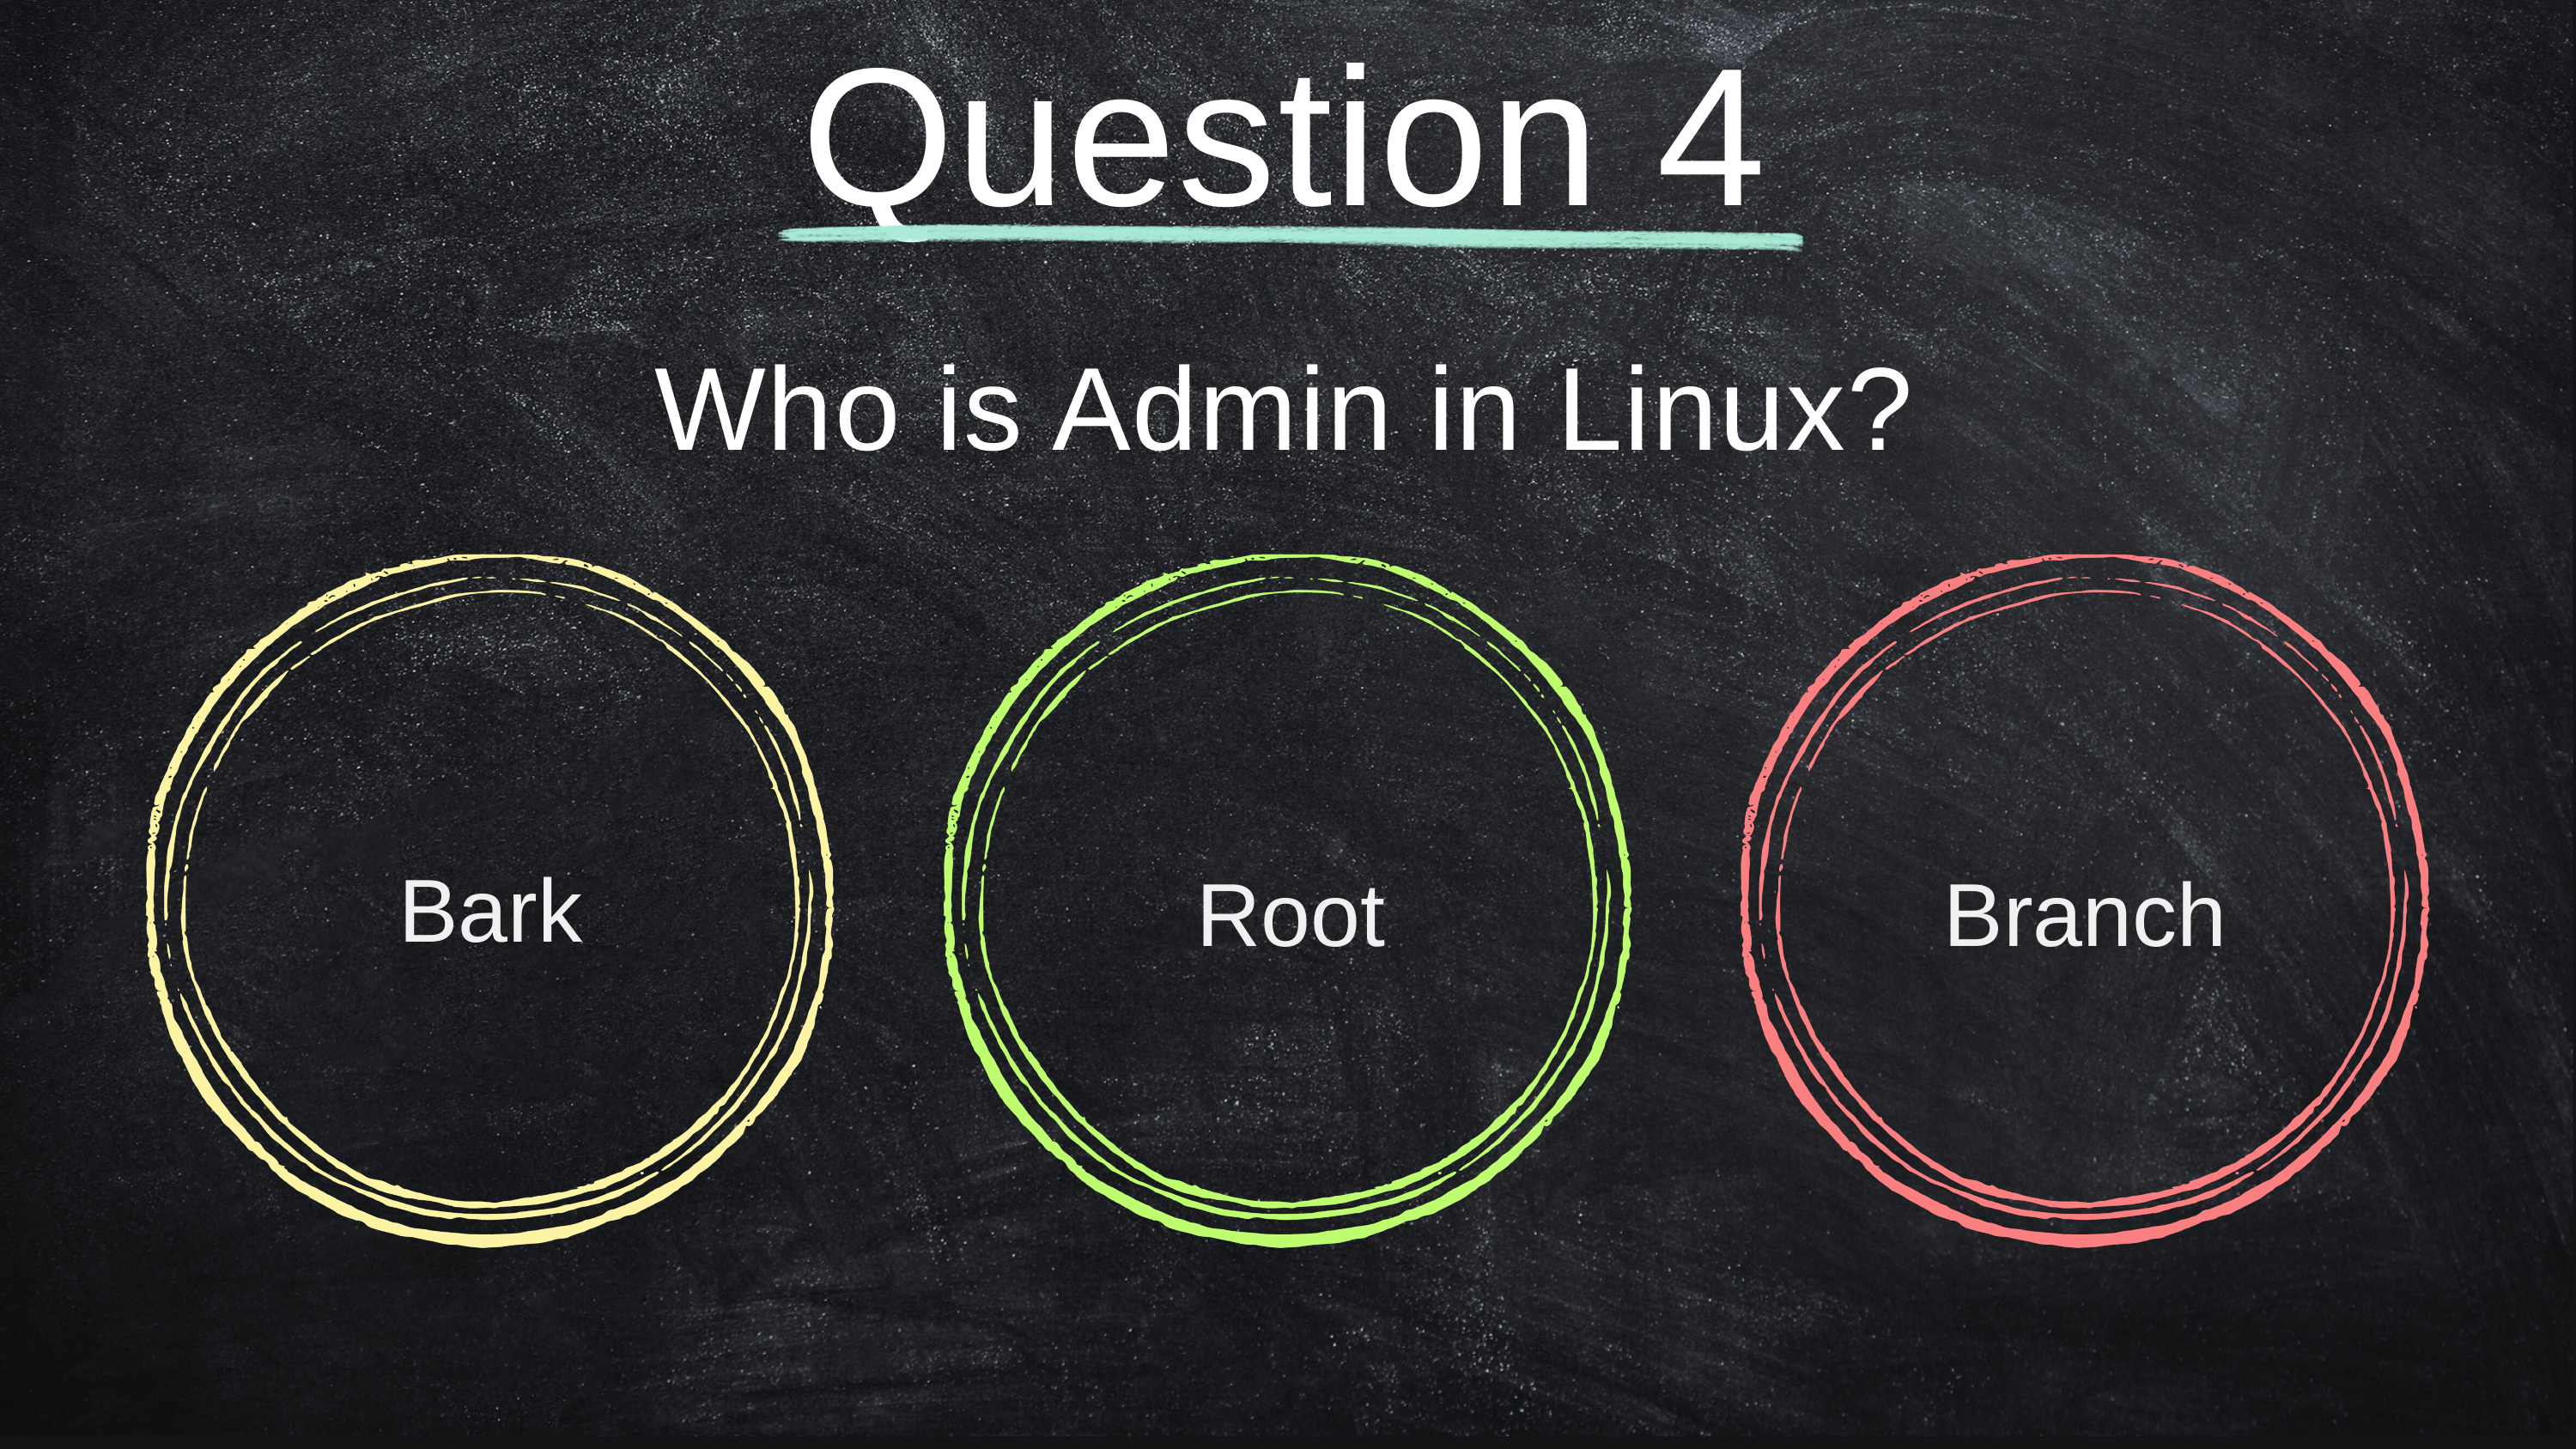

Question 4

Who is Admin in Linux?

Bark
Root
Branch